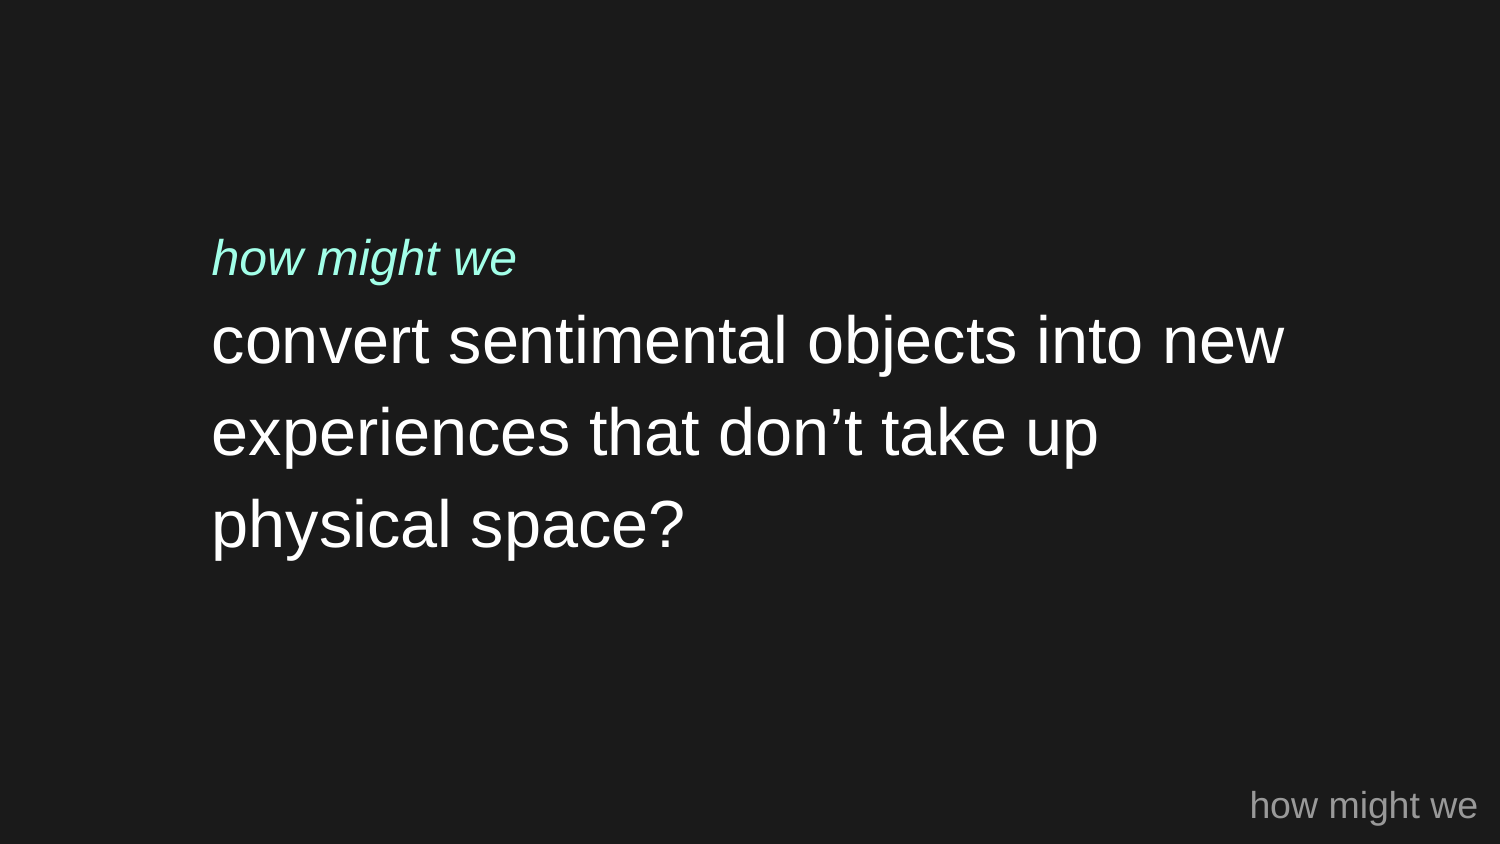

how might we
convert sentimental objects into new experiences that don’t take up physical space?

# how might we